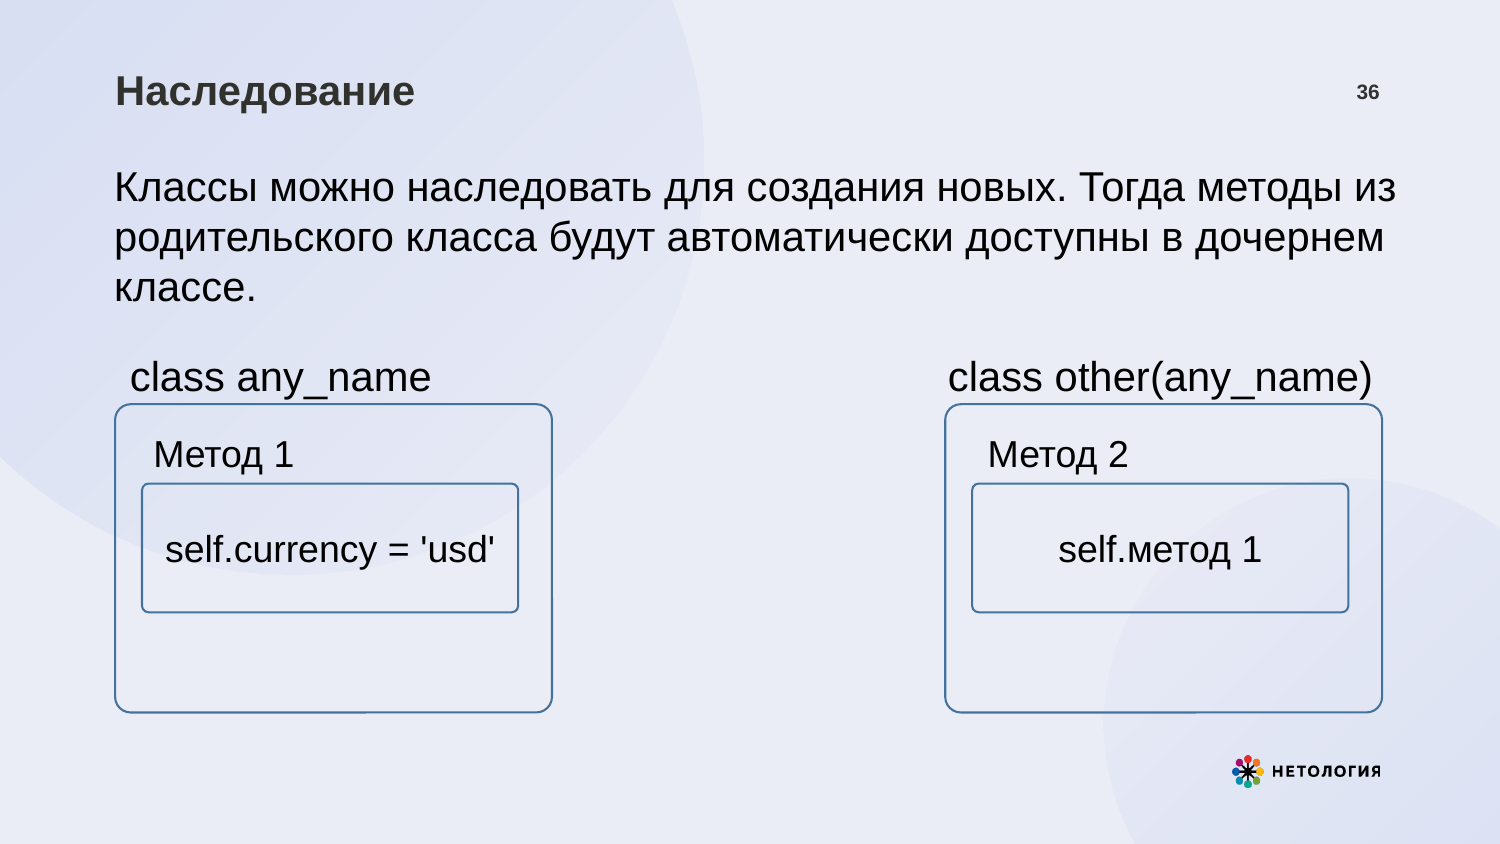

# Наследование
36
Классы можно наследовать для создания новых. Тогда методы из родительского класса будут автоматически доступны в дочернем классе.
class any_name
class other(any_name)

Метод 1
Метод 2
self.currency = 'usd'
self.метод 1